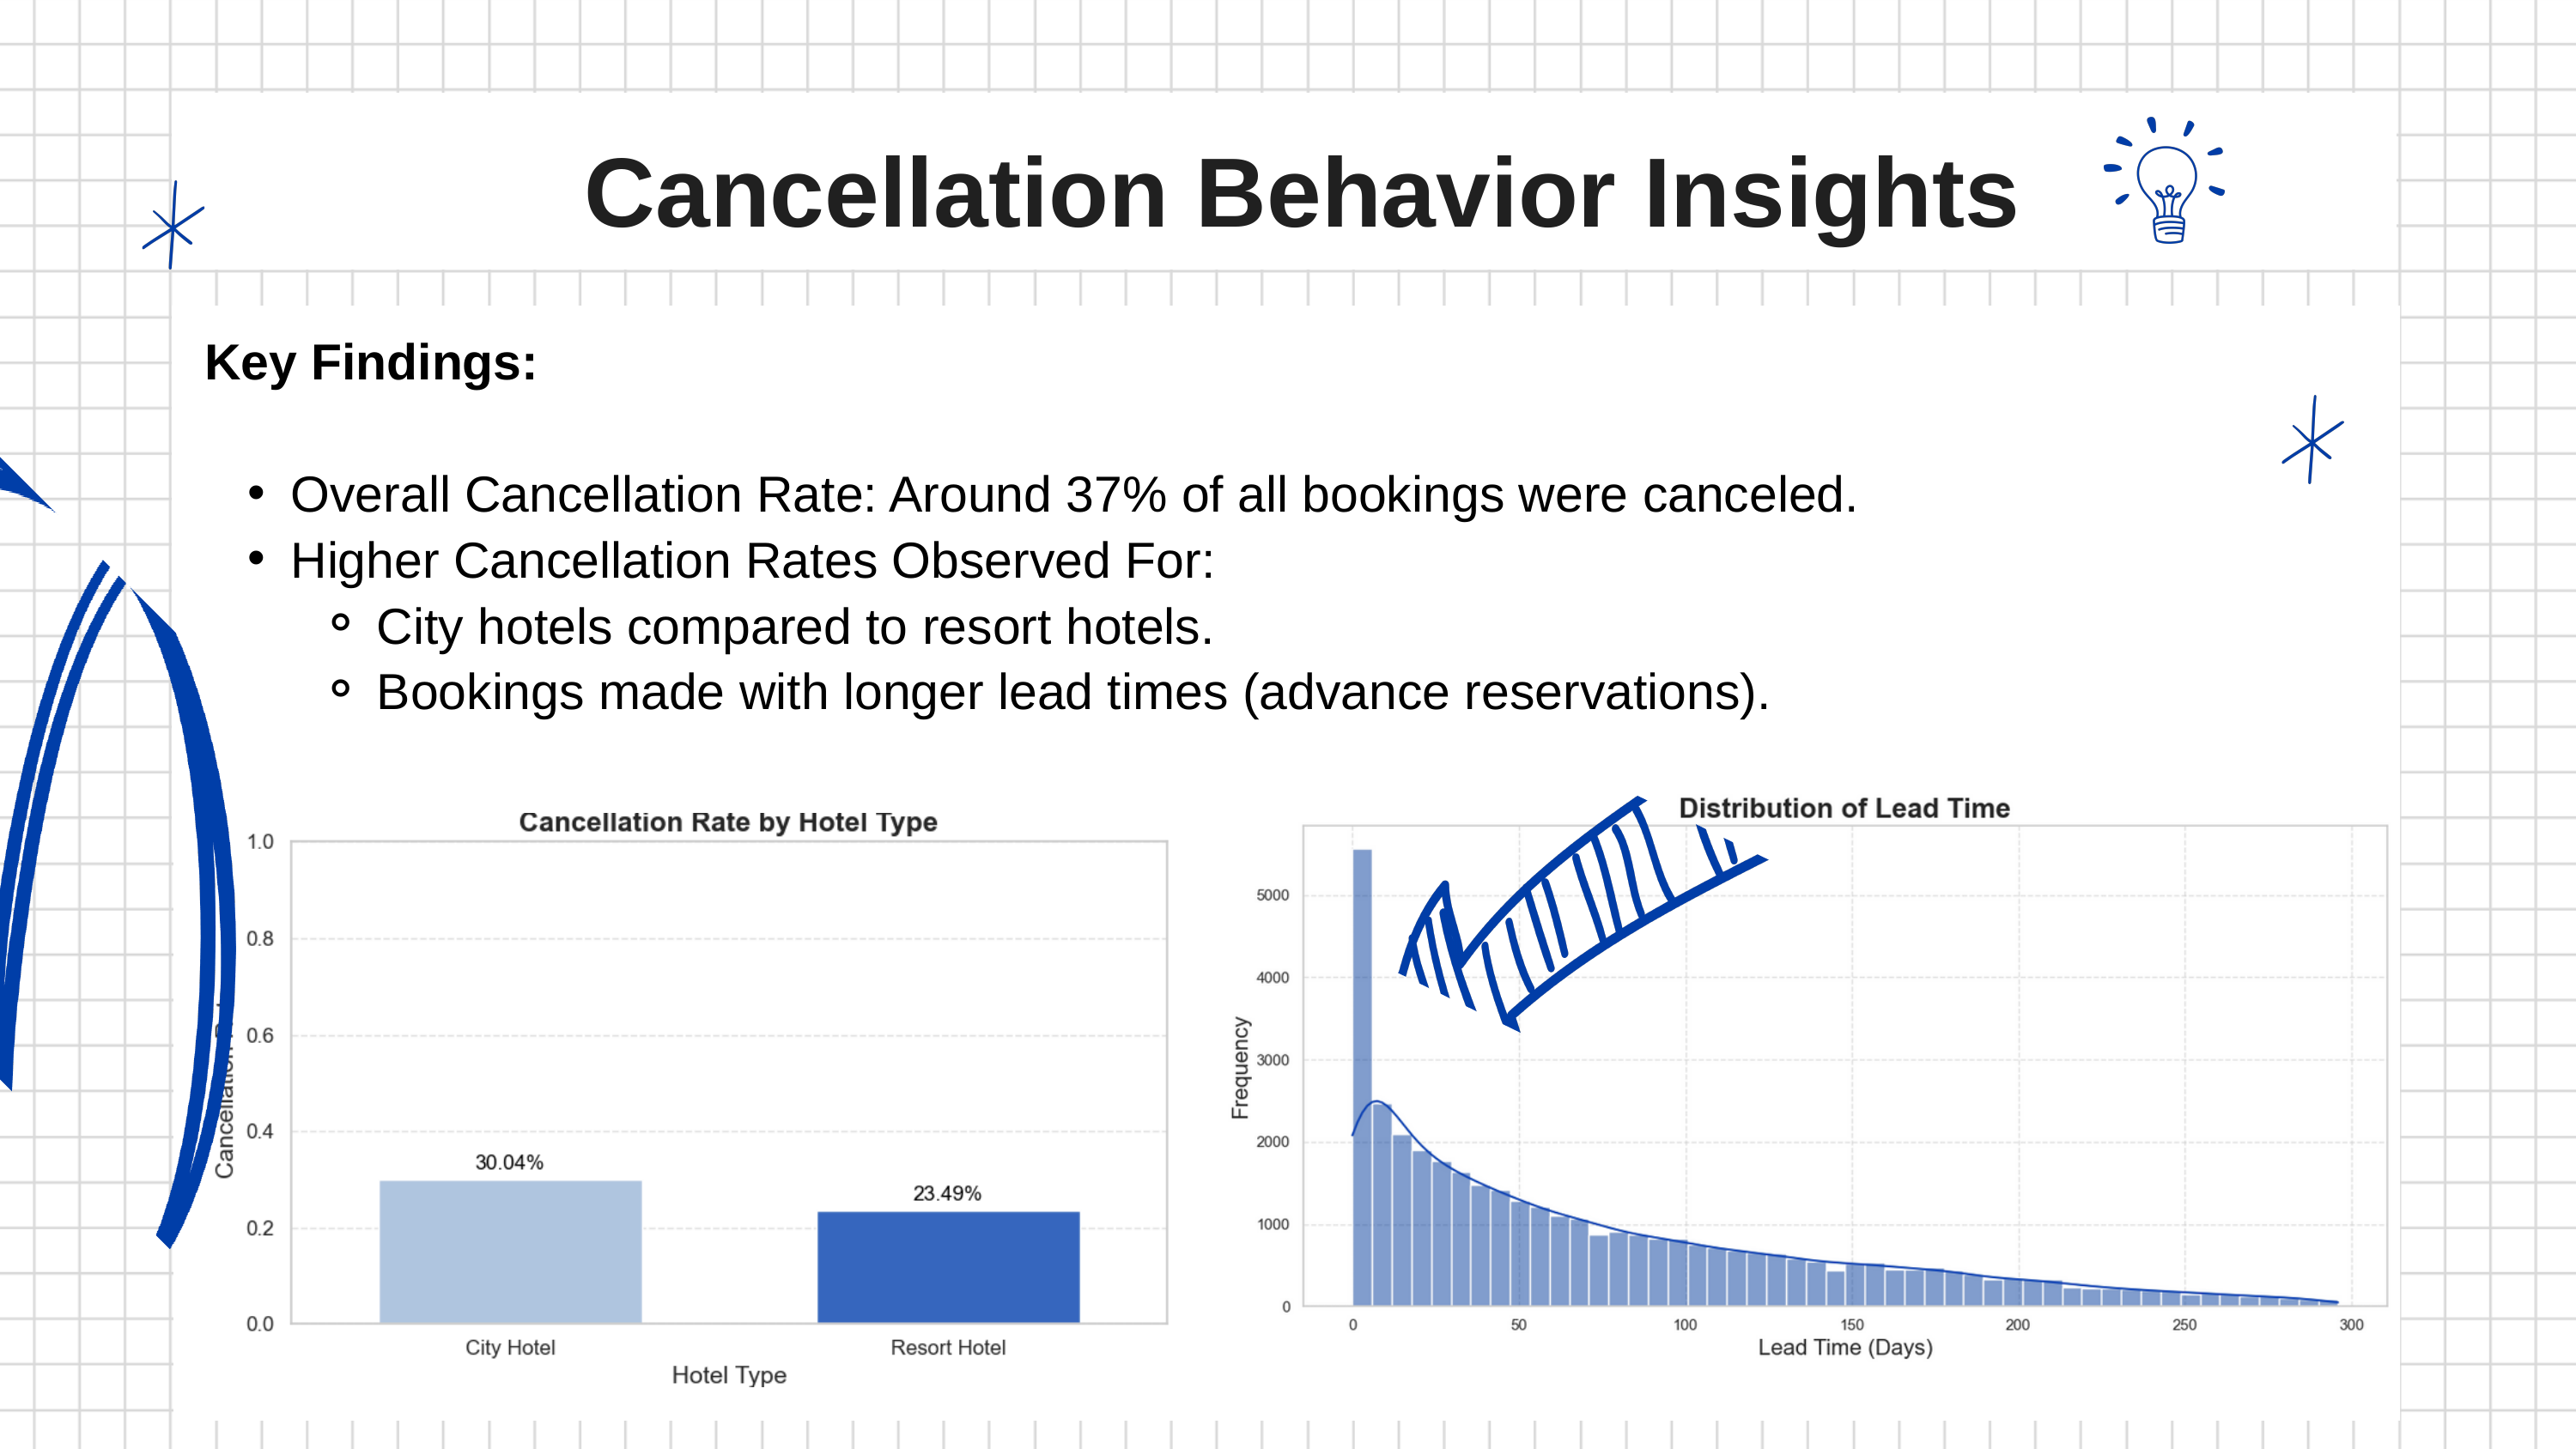

Cancellation Behavior Insights

Key Findings:

Overall Cancellation Rate: Around 37% of all bookings were canceled.
Higher Cancellation Rates Observed For:
City hotels compared to resort hotels.
Bookings made with longer lead times (advance reservations).